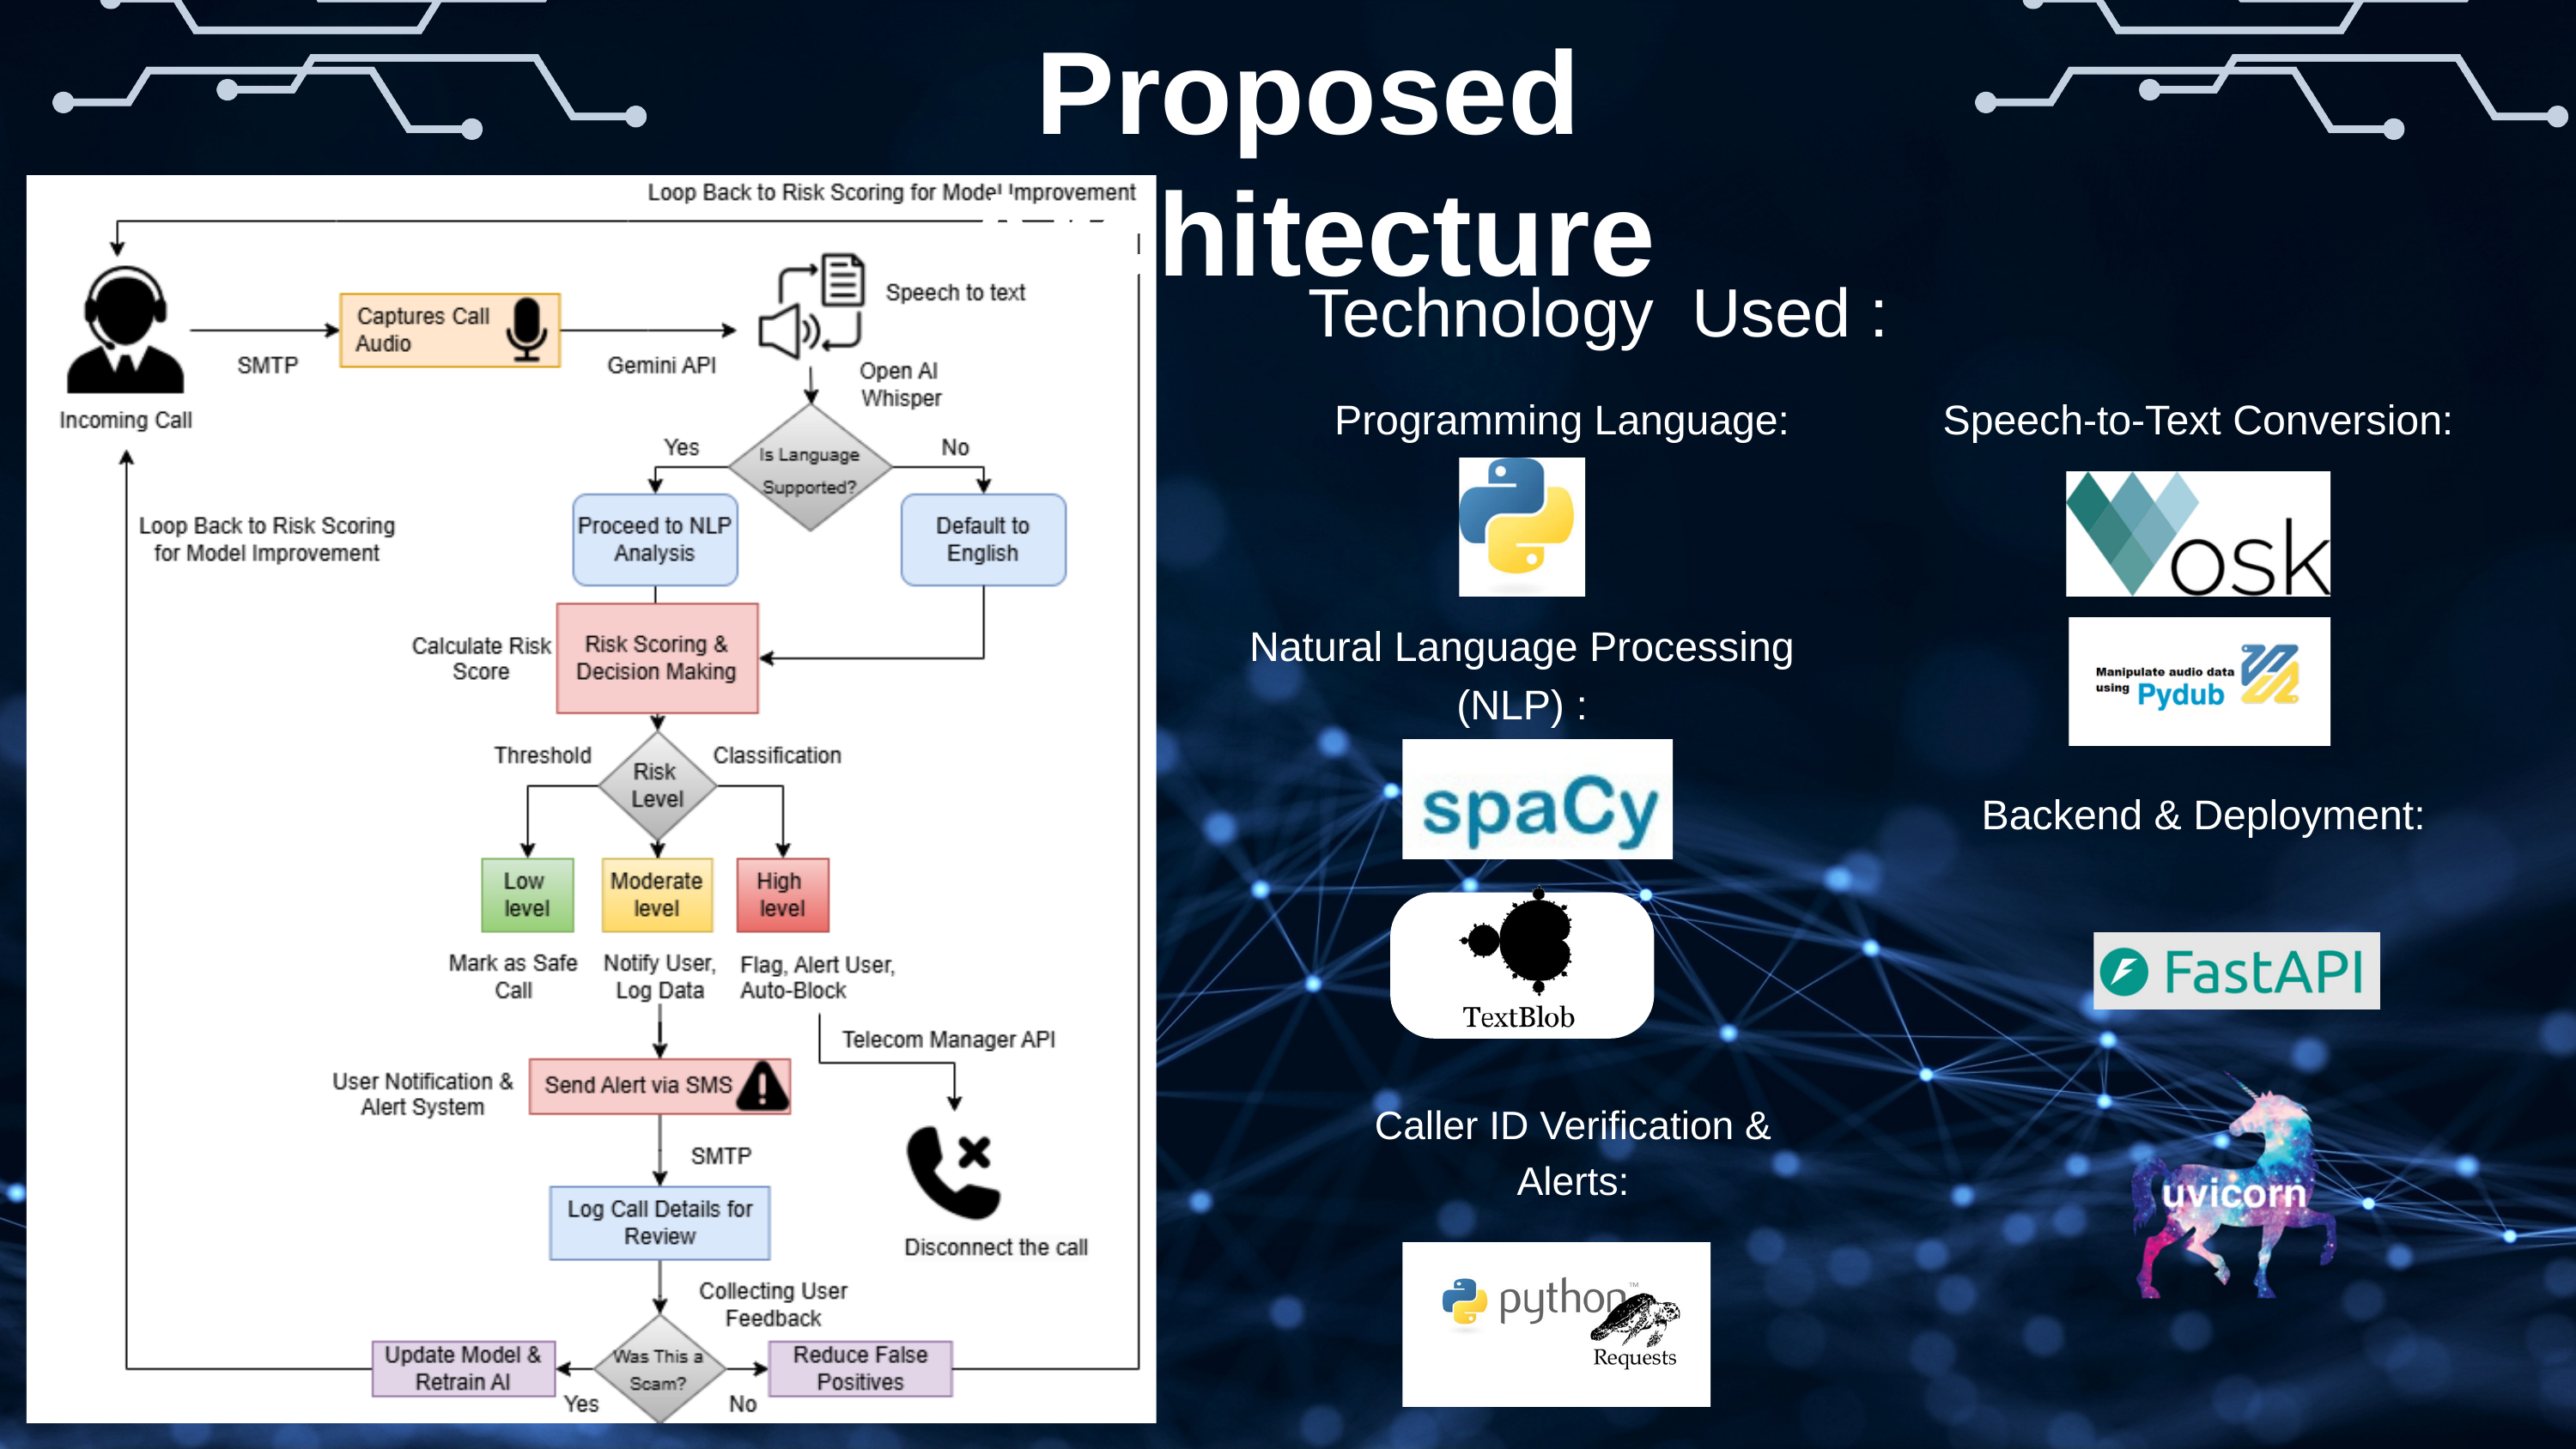

Proposed Architecture

Technology  Used :
Programming Language:
Speech-to-Text Conversion:

Natural Language Processing (NLP) :

Backend & Deployment:

Caller ID Verification & Alerts: